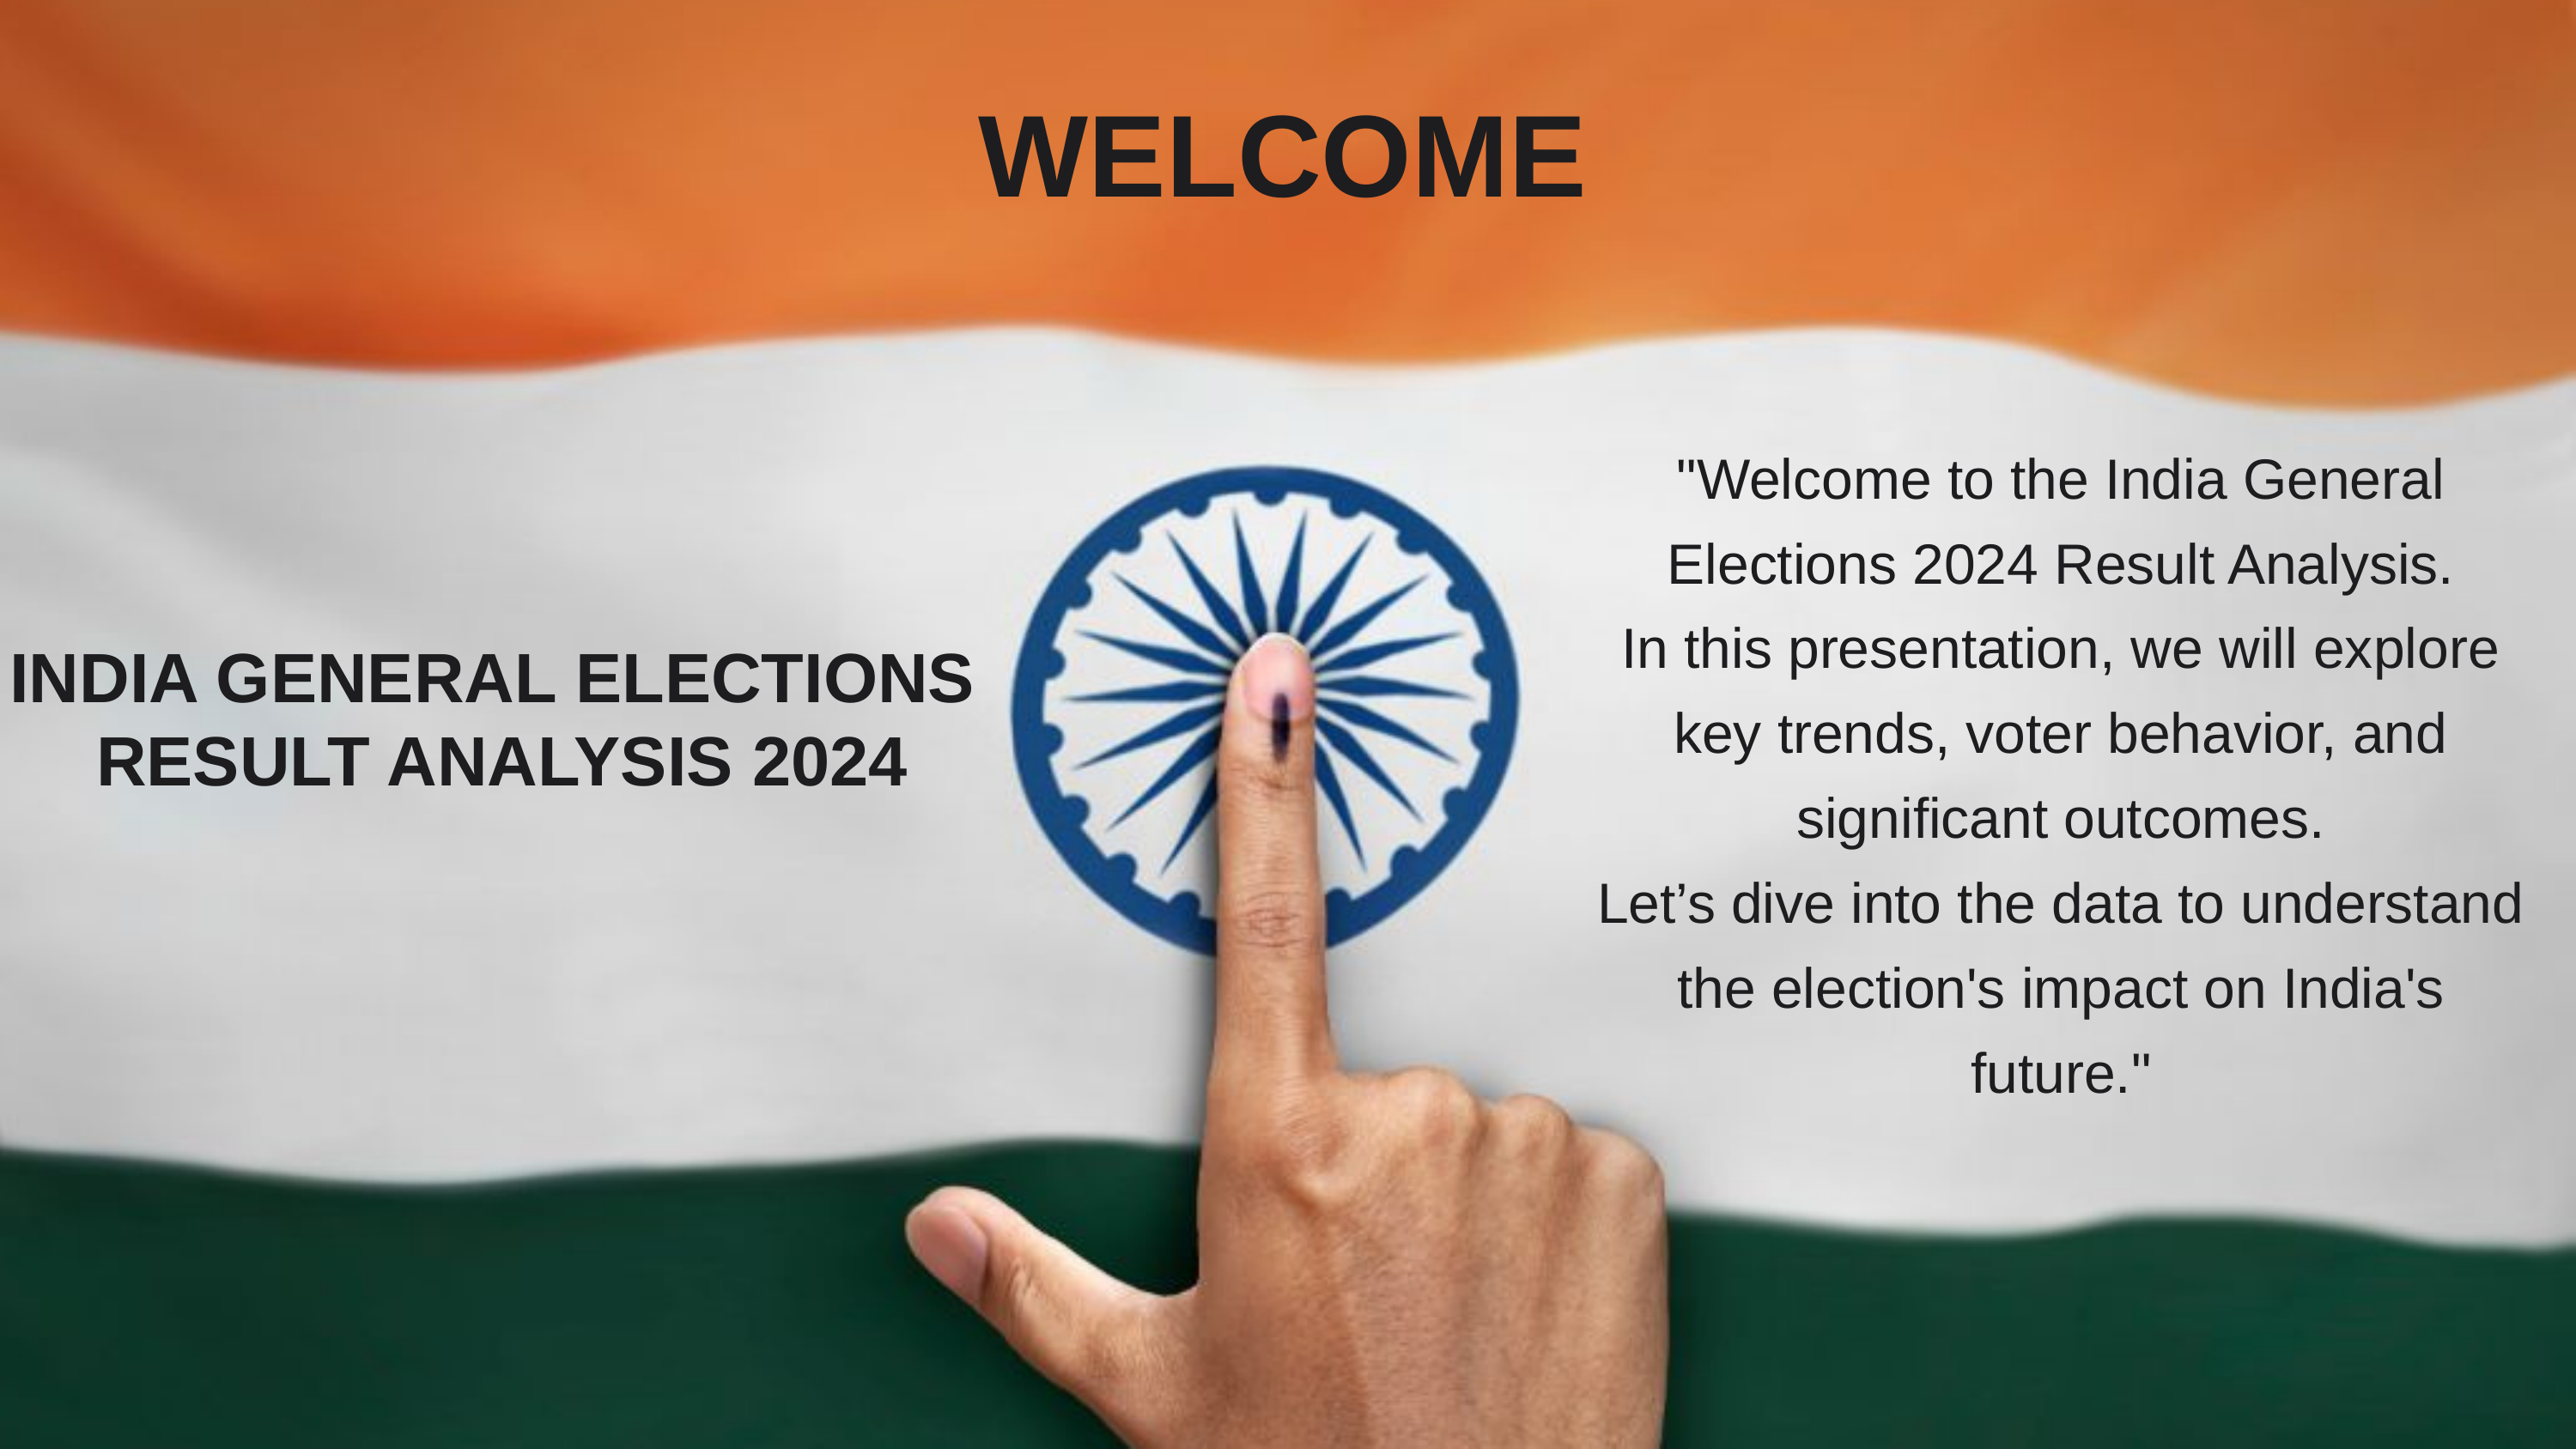

WELCOME
"Welcome to the India General Elections 2024 Result Analysis.
In this presentation, we will explore key trends, voter behavior, and significant outcomes.
Let’s dive into the data to understand the election's impact on India's future."
INDIA GENERAL ELECTIONS
RESULT ANALYSIS 2024